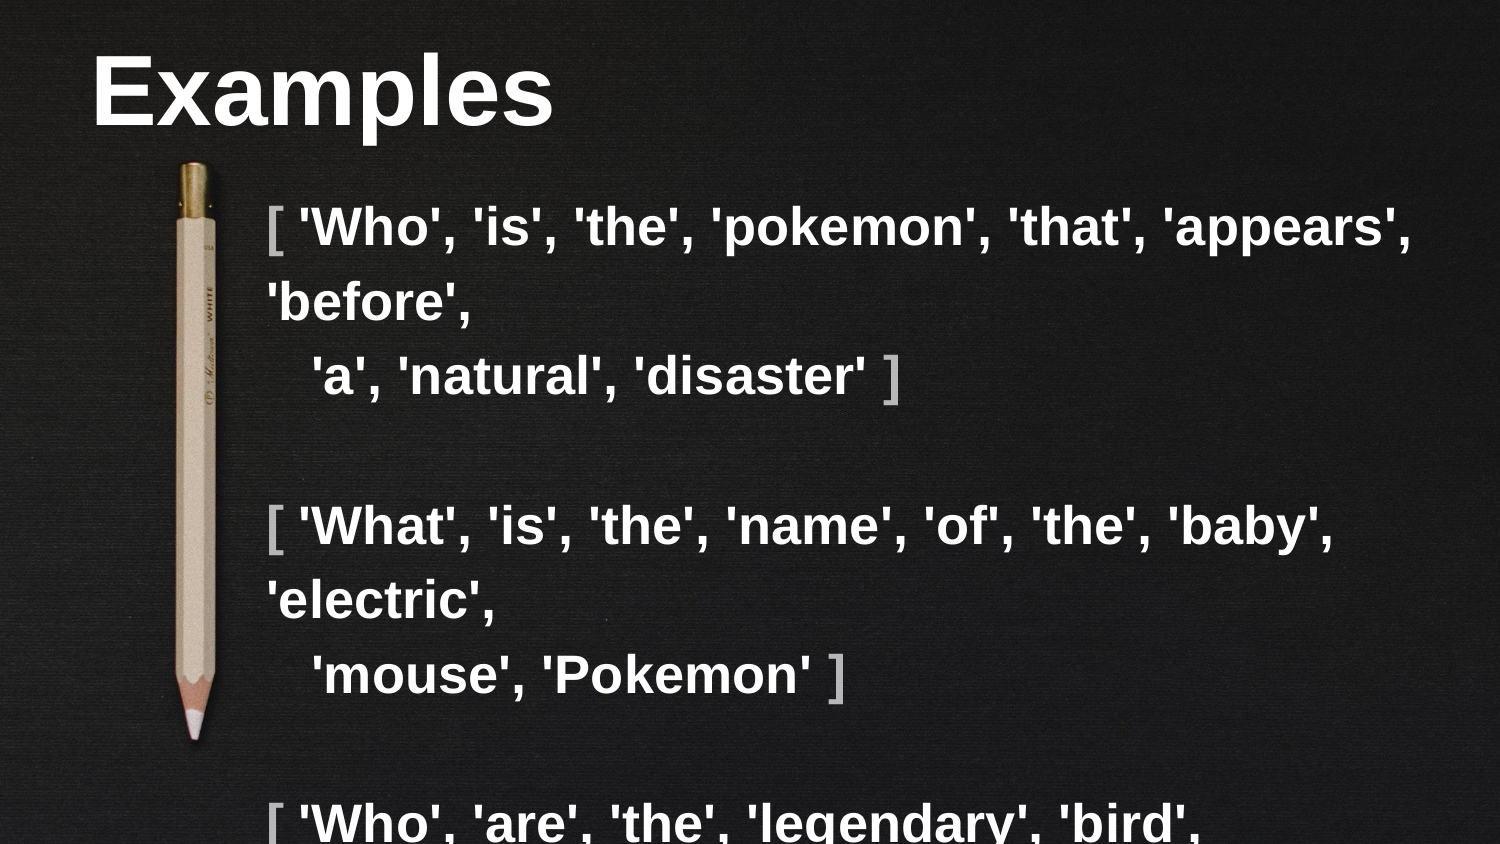

Examples
[ 'Who', 'is', 'the', 'pokemon', 'that', 'appears', 'before',
   'a', 'natural', 'disaster' ]

[ 'What', 'is', 'the', 'name', 'of', 'the', 'baby', 'electric',
   'mouse', 'Pokemon' ]

[ 'Who', 'are', 'the', 'legendary', 'bird', 'Pokemon' ]